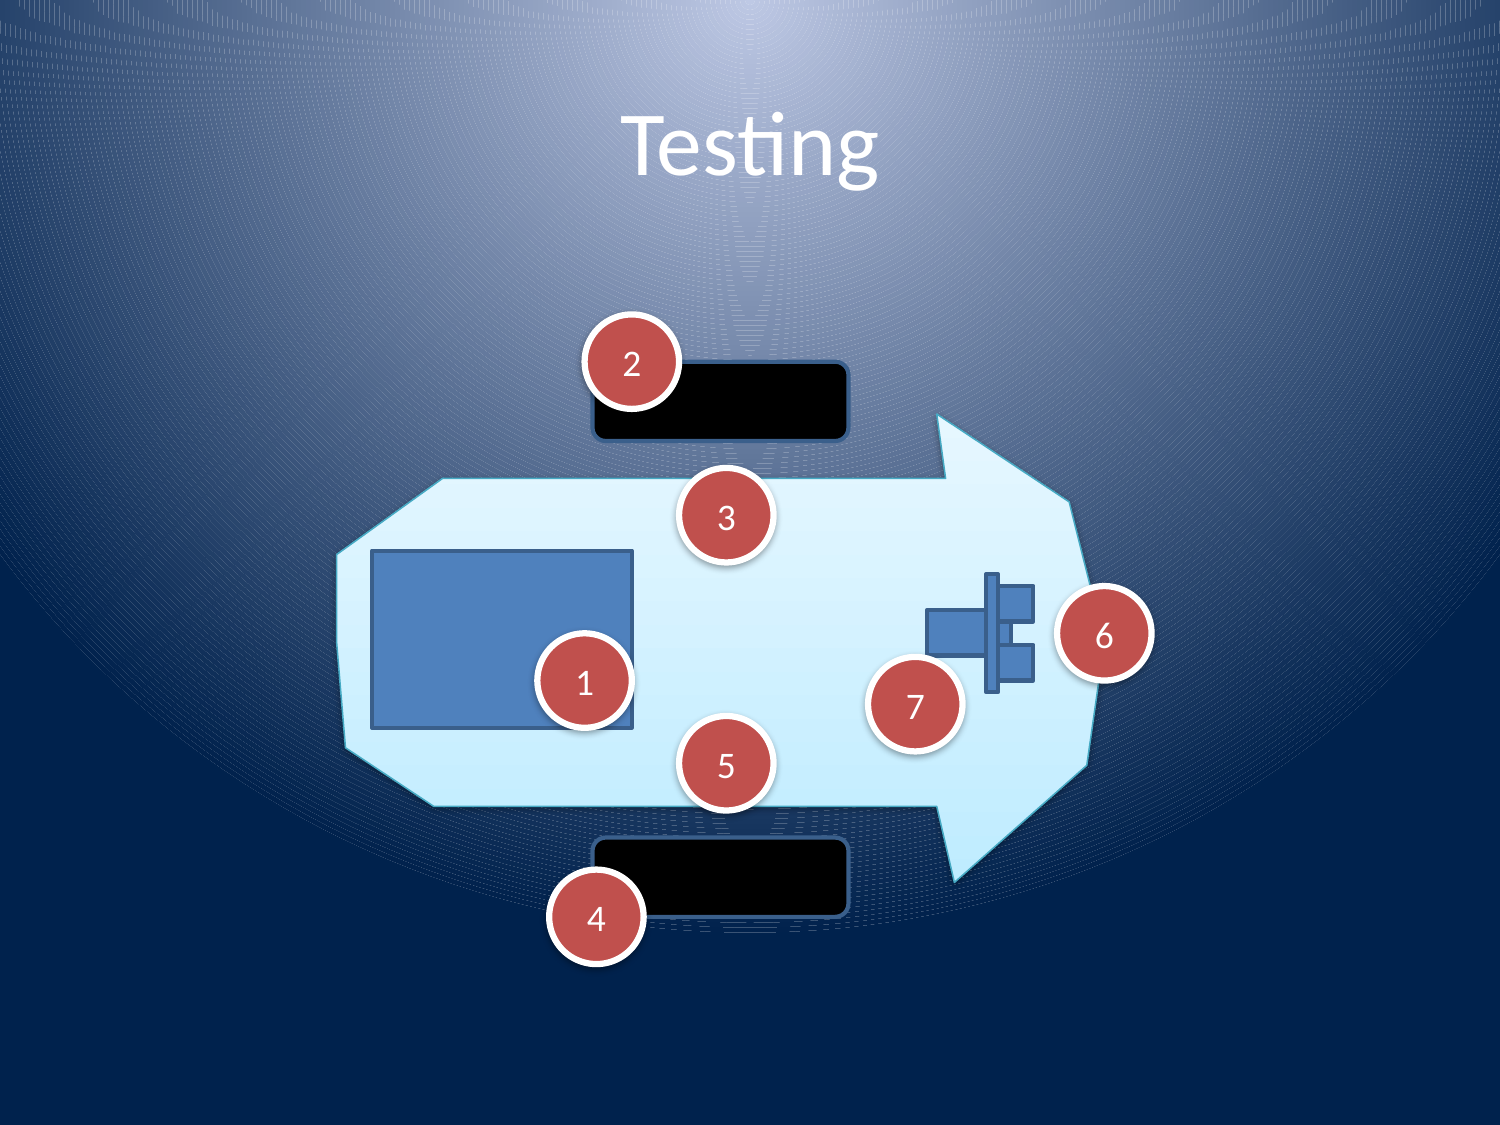

# Testing

2
3

6

1

7
5
4